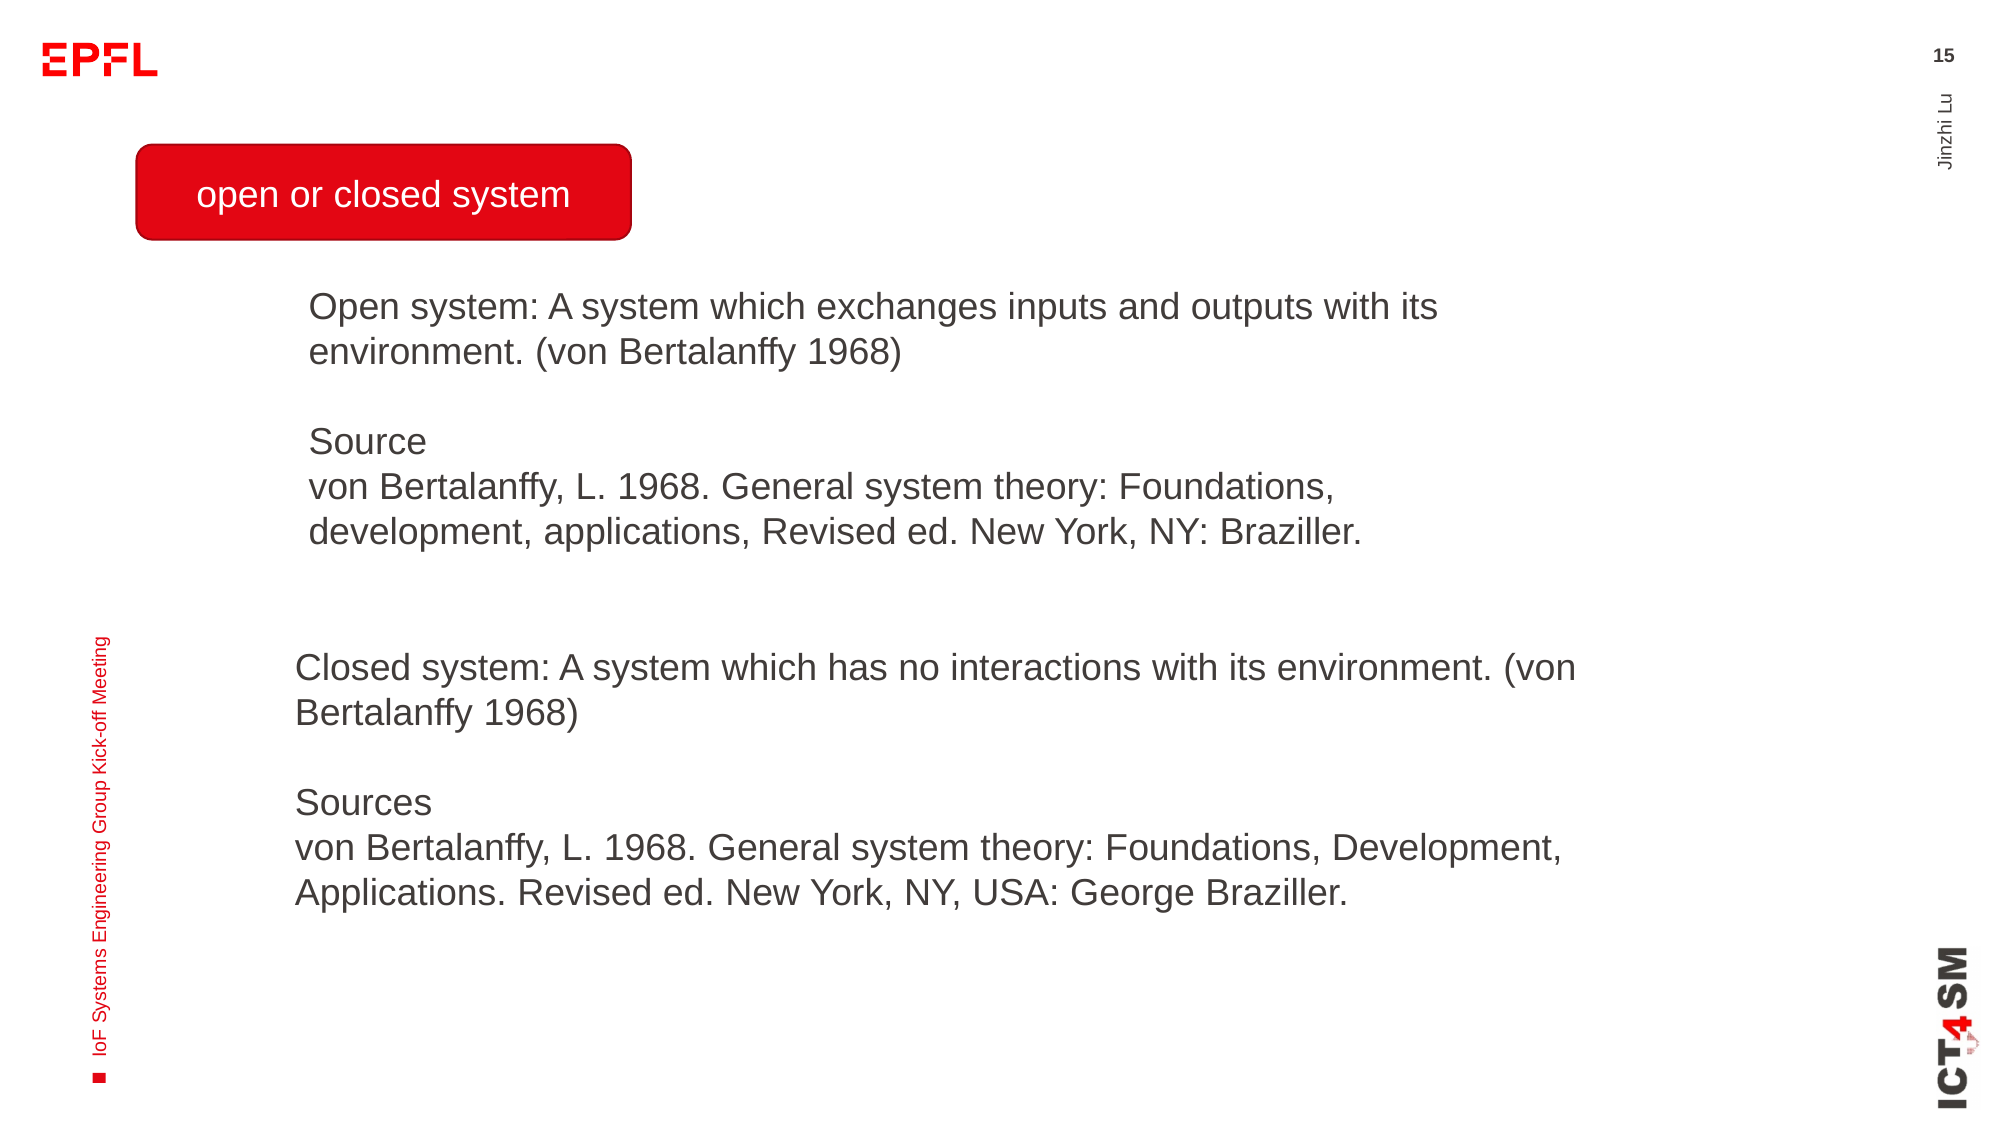

15
open or closed system
Open system: A system which exchanges inputs and outputs with its environment. (von Bertalanffy 1968)

Source
von Bertalanffy, L. 1968. General system theory: Foundations, development, applications, Revised ed. New York, NY: Braziller.
Jinzhi Lu
IoF Systems Engineering Group Kick-off Meeting
Closed system: A system which has no interactions with its environment. (von Bertalanffy 1968)

Sources
von Bertalanffy, L. 1968. General system theory: Foundations, Development, Applications. Revised ed. New York, NY, USA: George Braziller.